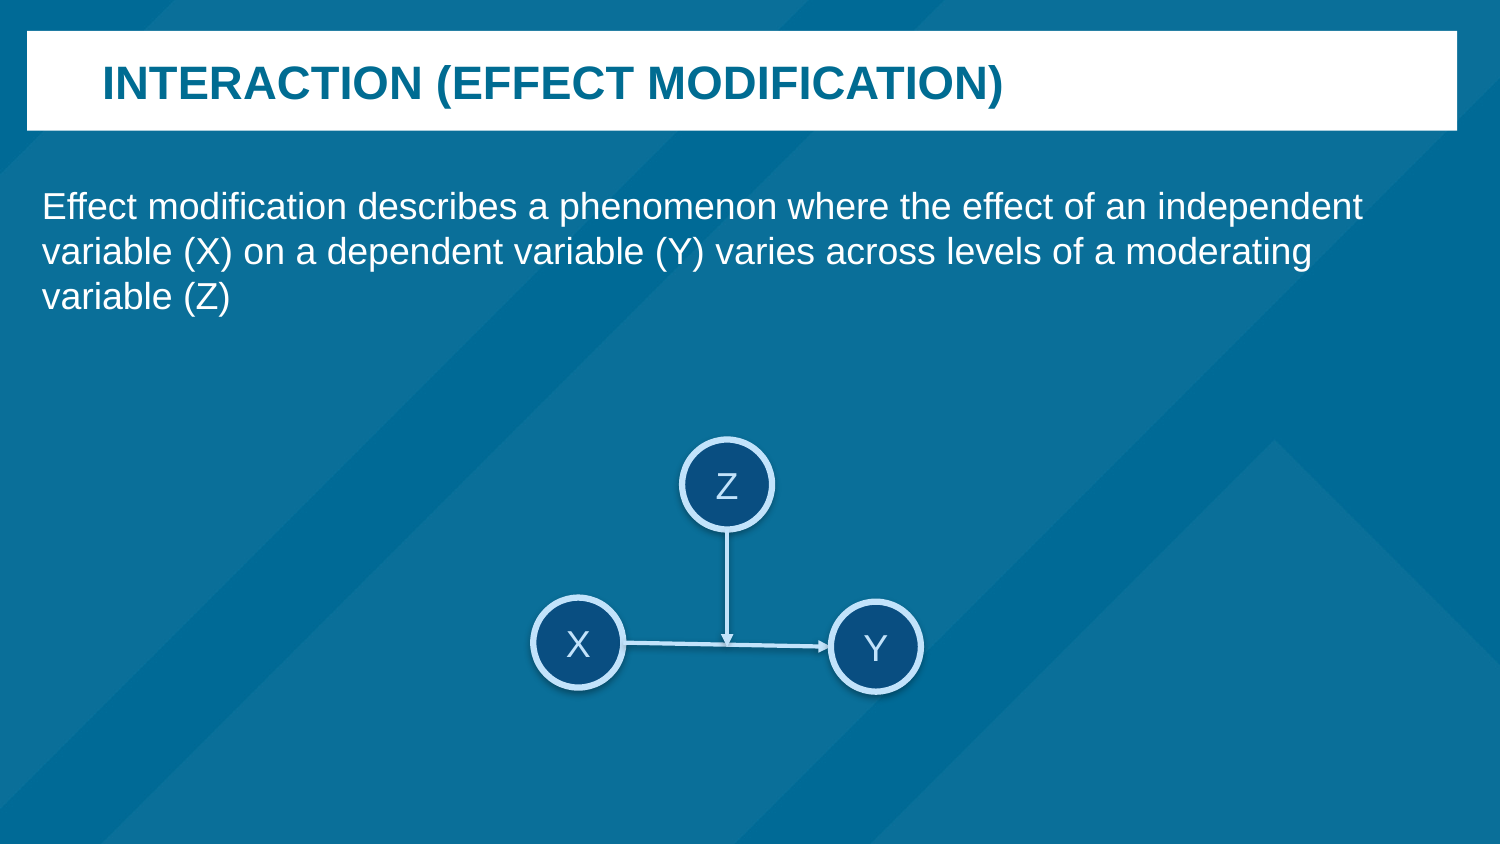

# Interaction (effect modification)
Effect modification describes a phenomenon where the effect of an independent variable (X) on a dependent variable (Y) varies across levels of a moderating variable (Z)
Z
X
Y